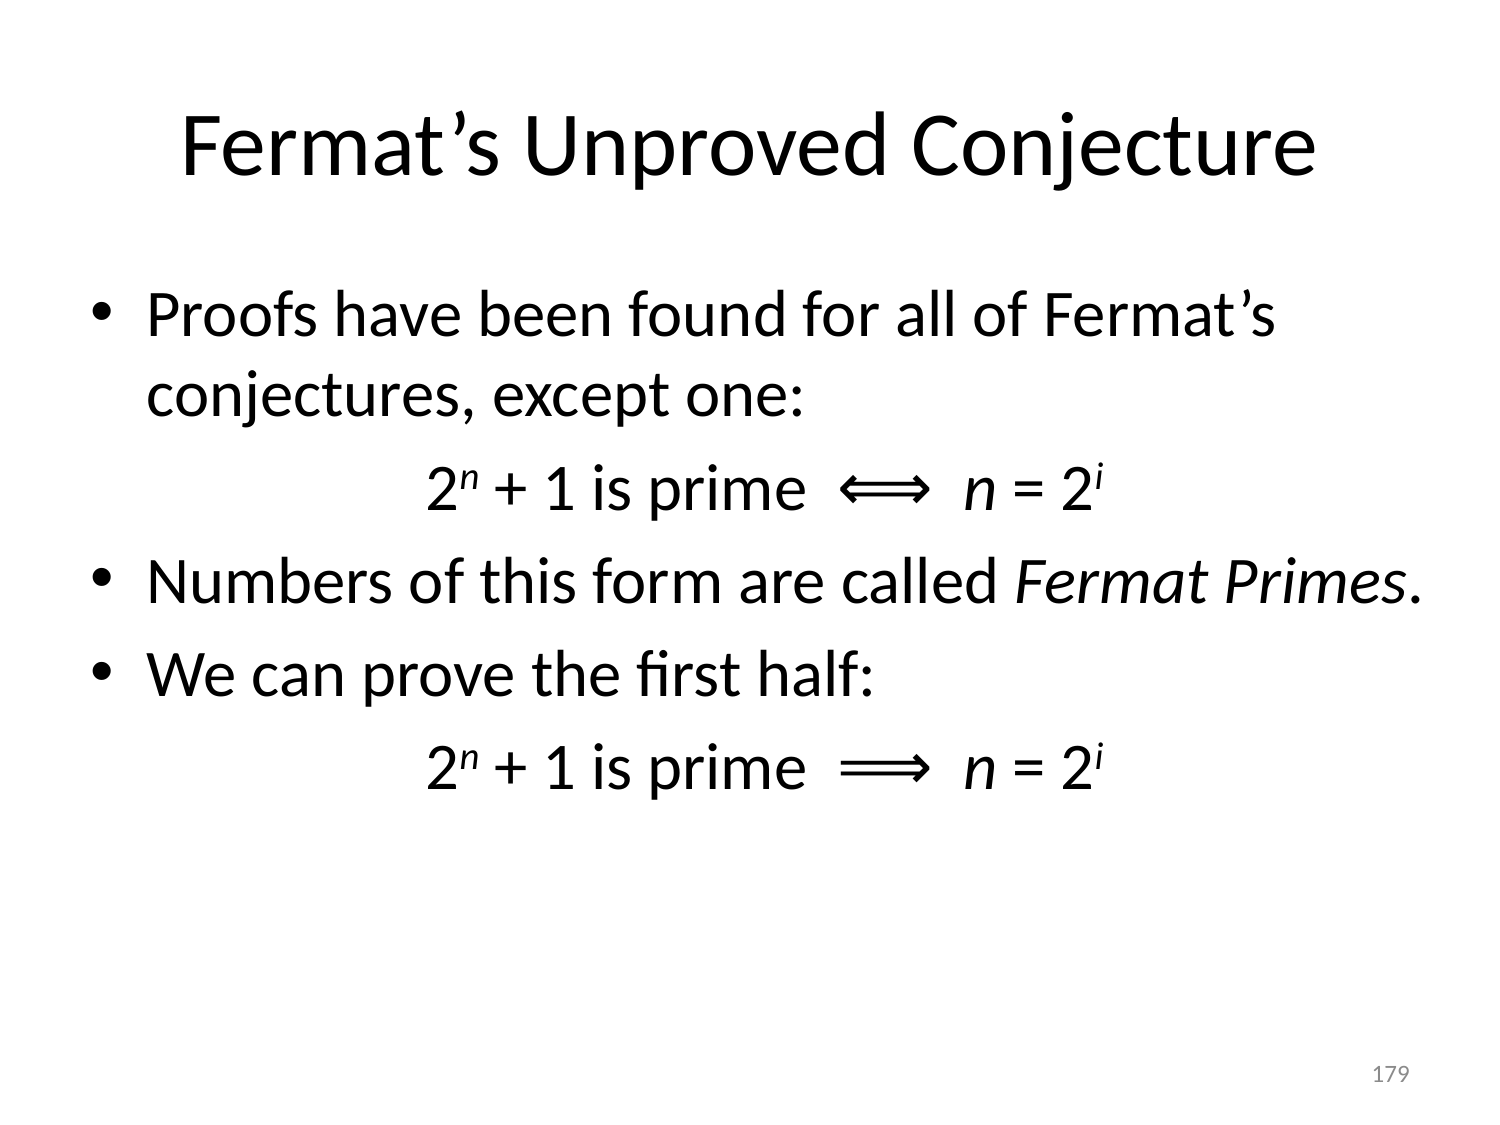

# Fermat’s Unproved Conjecture
Proofs have been found for all of Fermat’s conjectures, except one:
2n + 1 is prime  ⟺  n = 2i
Numbers of this form are called Fermat Primes.
We can prove the first half:
2n + 1 is prime  ⟹  n = 2i

179